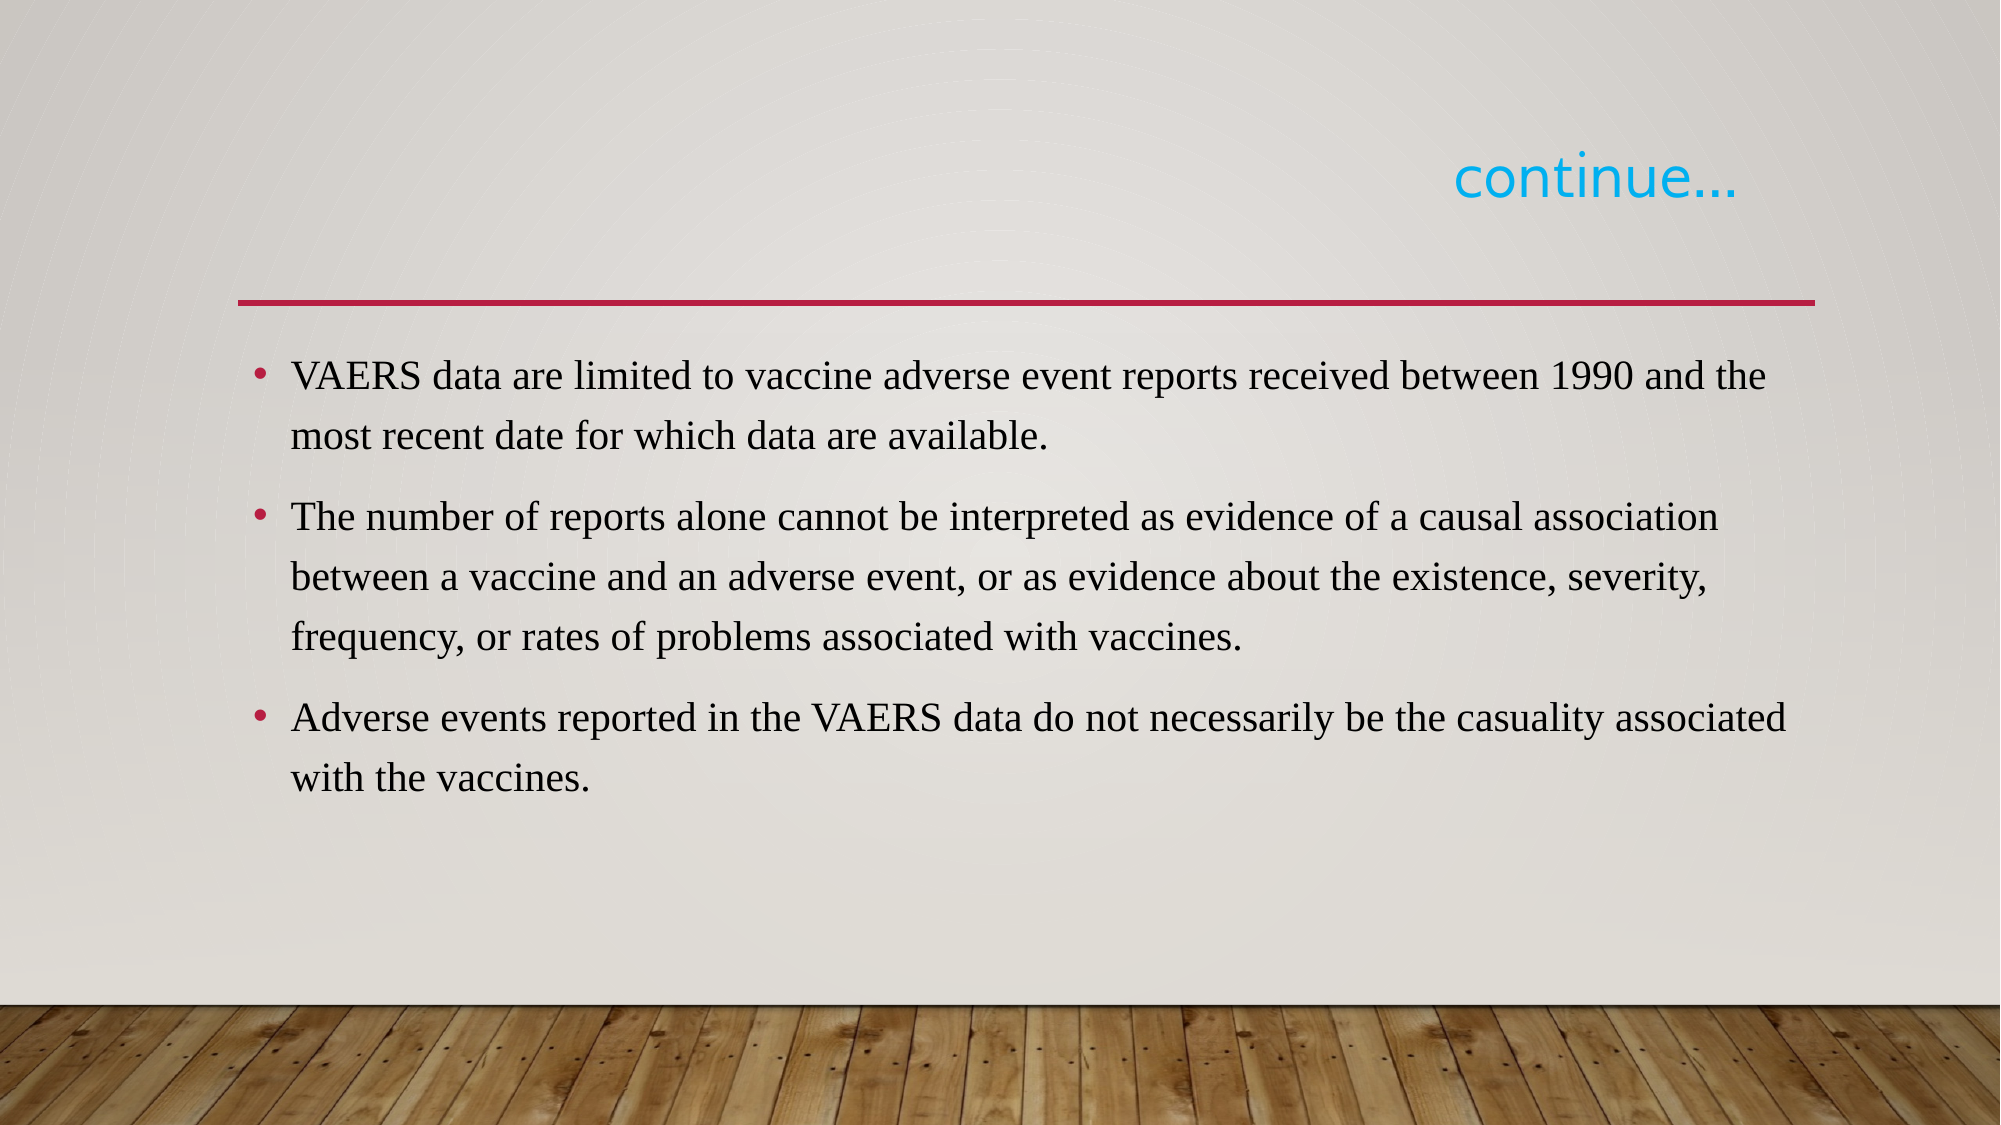

# continue…
VAERS data are limited to vaccine adverse event reports received between 1990 and the most recent date for which data are available.
The number of reports alone cannot be interpreted as evidence of a causal association between a vaccine and an adverse event, or as evidence about the existence, severity, frequency, or rates of problems associated with vaccines.
Adverse events reported in the VAERS data do not necessarily be the casuality associated with the vaccines.